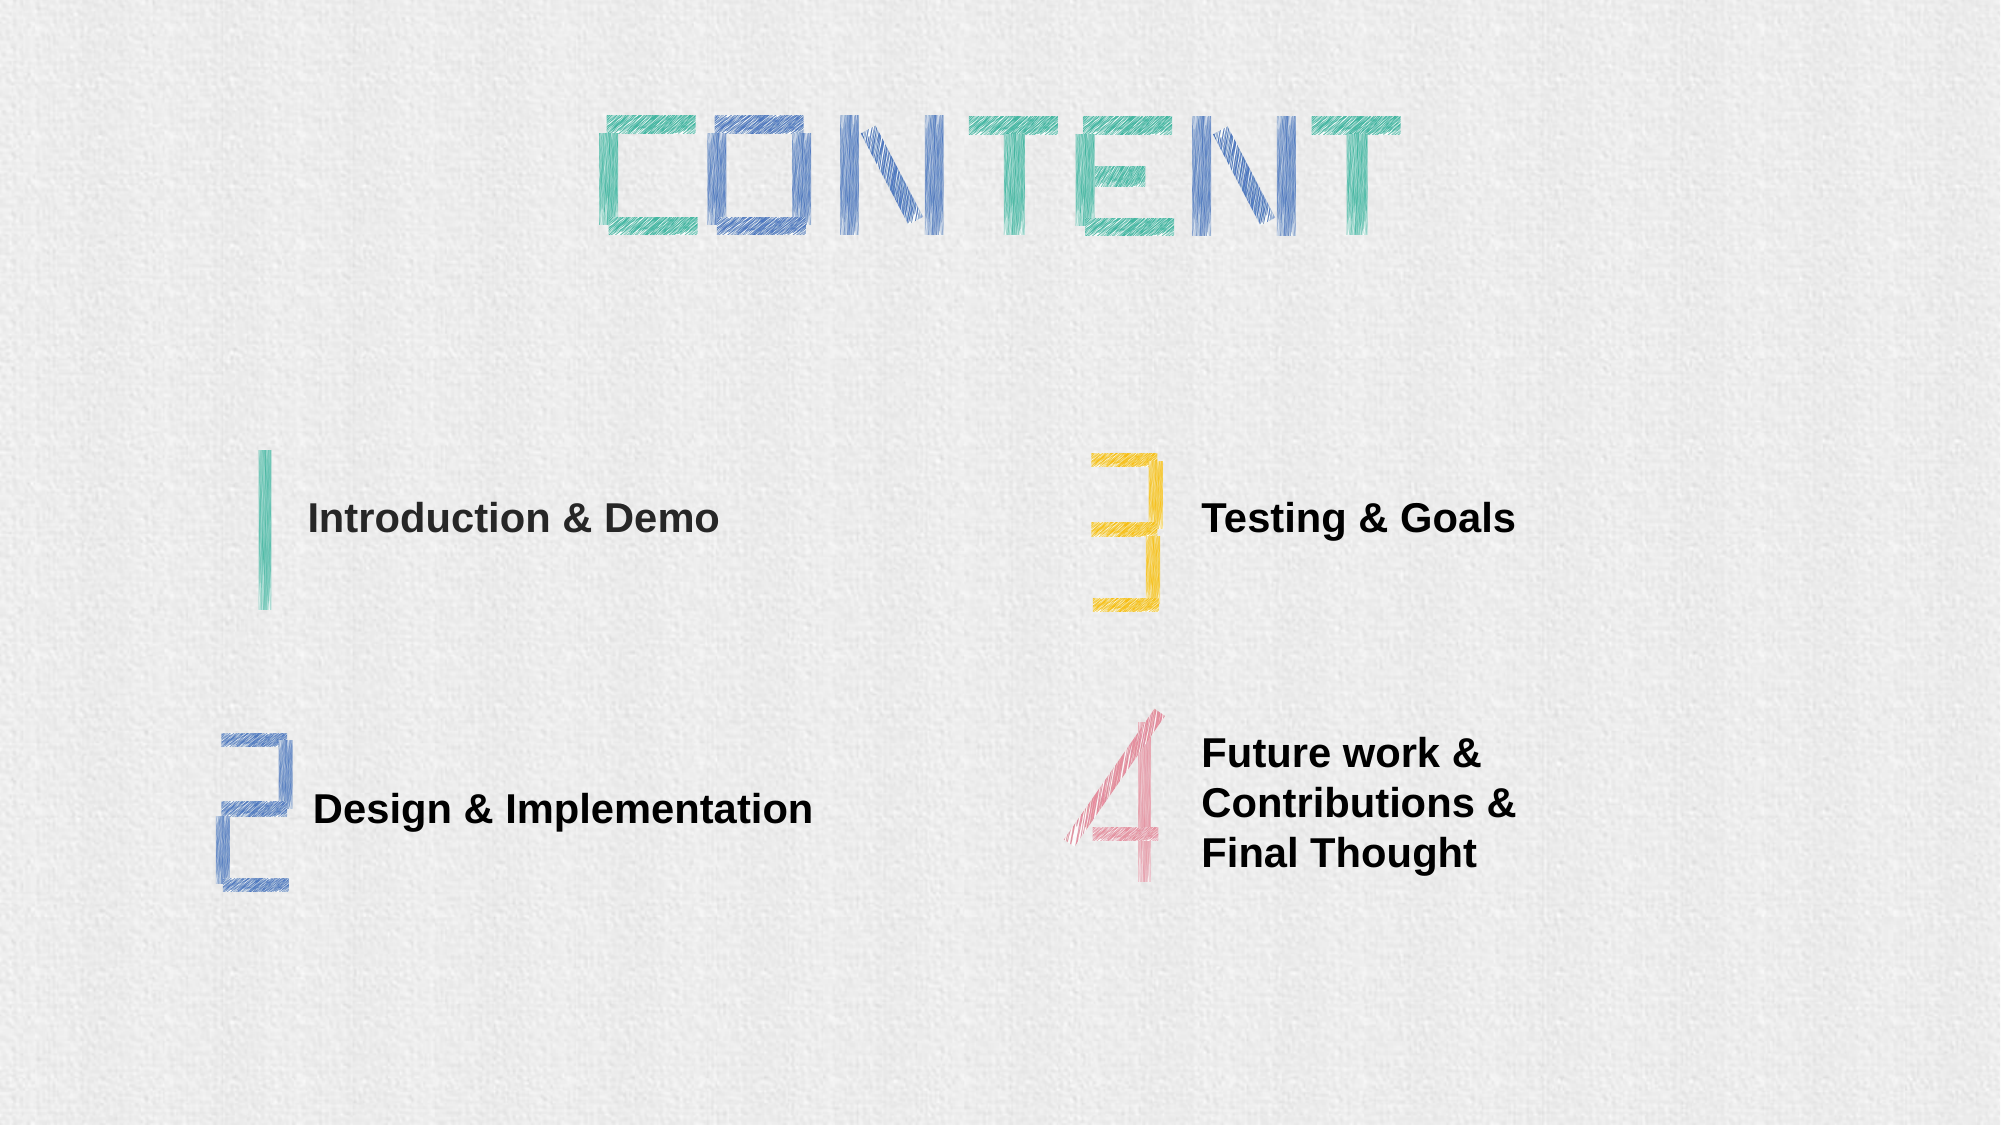

Introduction & Demo
Testing & Goals

Future work &
Contributions &
Final Thought

Design & Implementation